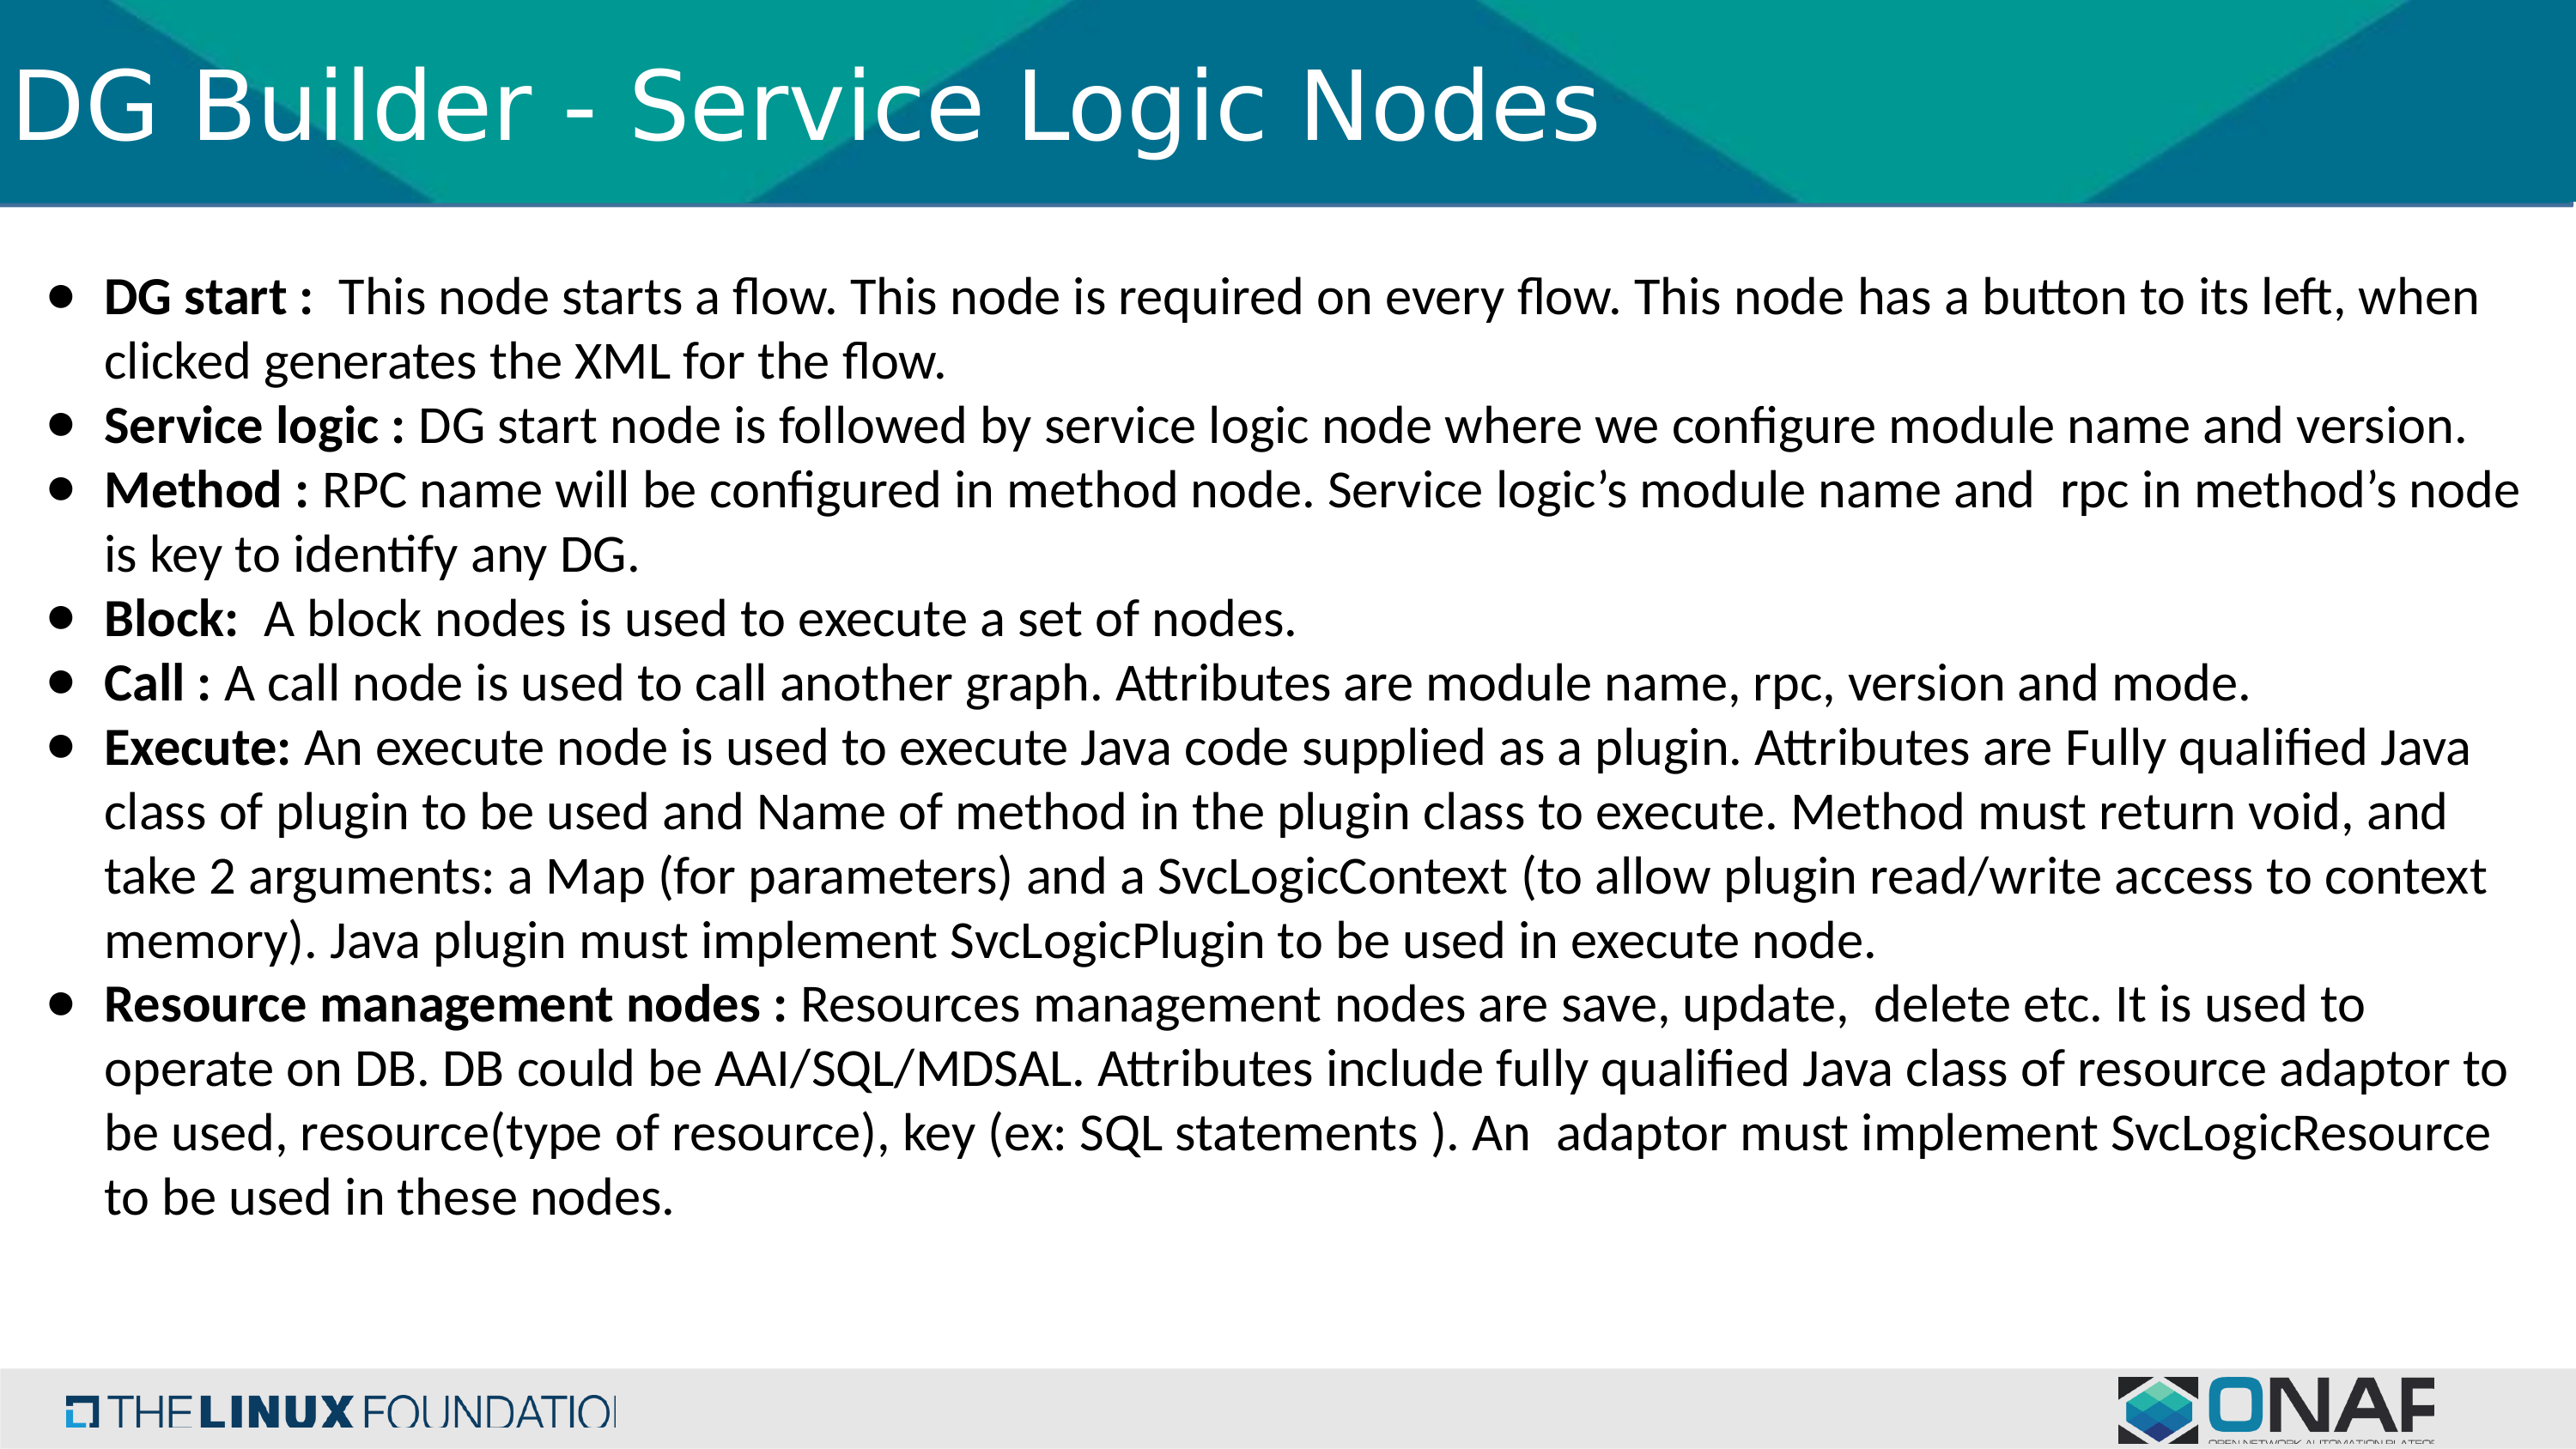

# DG Builder - Service Logic Nodes
DG start :  This node starts a flow. This node is required on every flow. This node has a button to its left, when clicked generates the XML for the flow.
Service logic : DG start node is followed by service logic node where we configure module name and version.
Method : RPC name will be configured in method node. Service logic’s module name and  rpc in method’s node is key to identify any DG.
Block:  A block nodes is used to execute a set of nodes.
Call : A call node is used to call another graph. Attributes are module name, rpc, version and mode.
Execute: An execute node is used to execute Java code supplied as a plugin. Attributes are Fully qualified Java class of plugin to be used and Name of method in the plugin class to execute. Method must return void, and take 2 arguments: a Map (for parameters) and a SvcLogicContext (to allow plugin read/write access to context memory). Java plugin must implement SvcLogicPlugin to be used in execute node.
Resource management nodes : Resources management nodes are save, update,  delete etc. It is used to operate on DB. DB could be AAI/SQL/MDSAL. Attributes include fully qualified Java class of resource adaptor to be used, resource(type of resource), key (ex: SQL statements ). An  adaptor must implement SvcLogicResource to be used in these nodes.